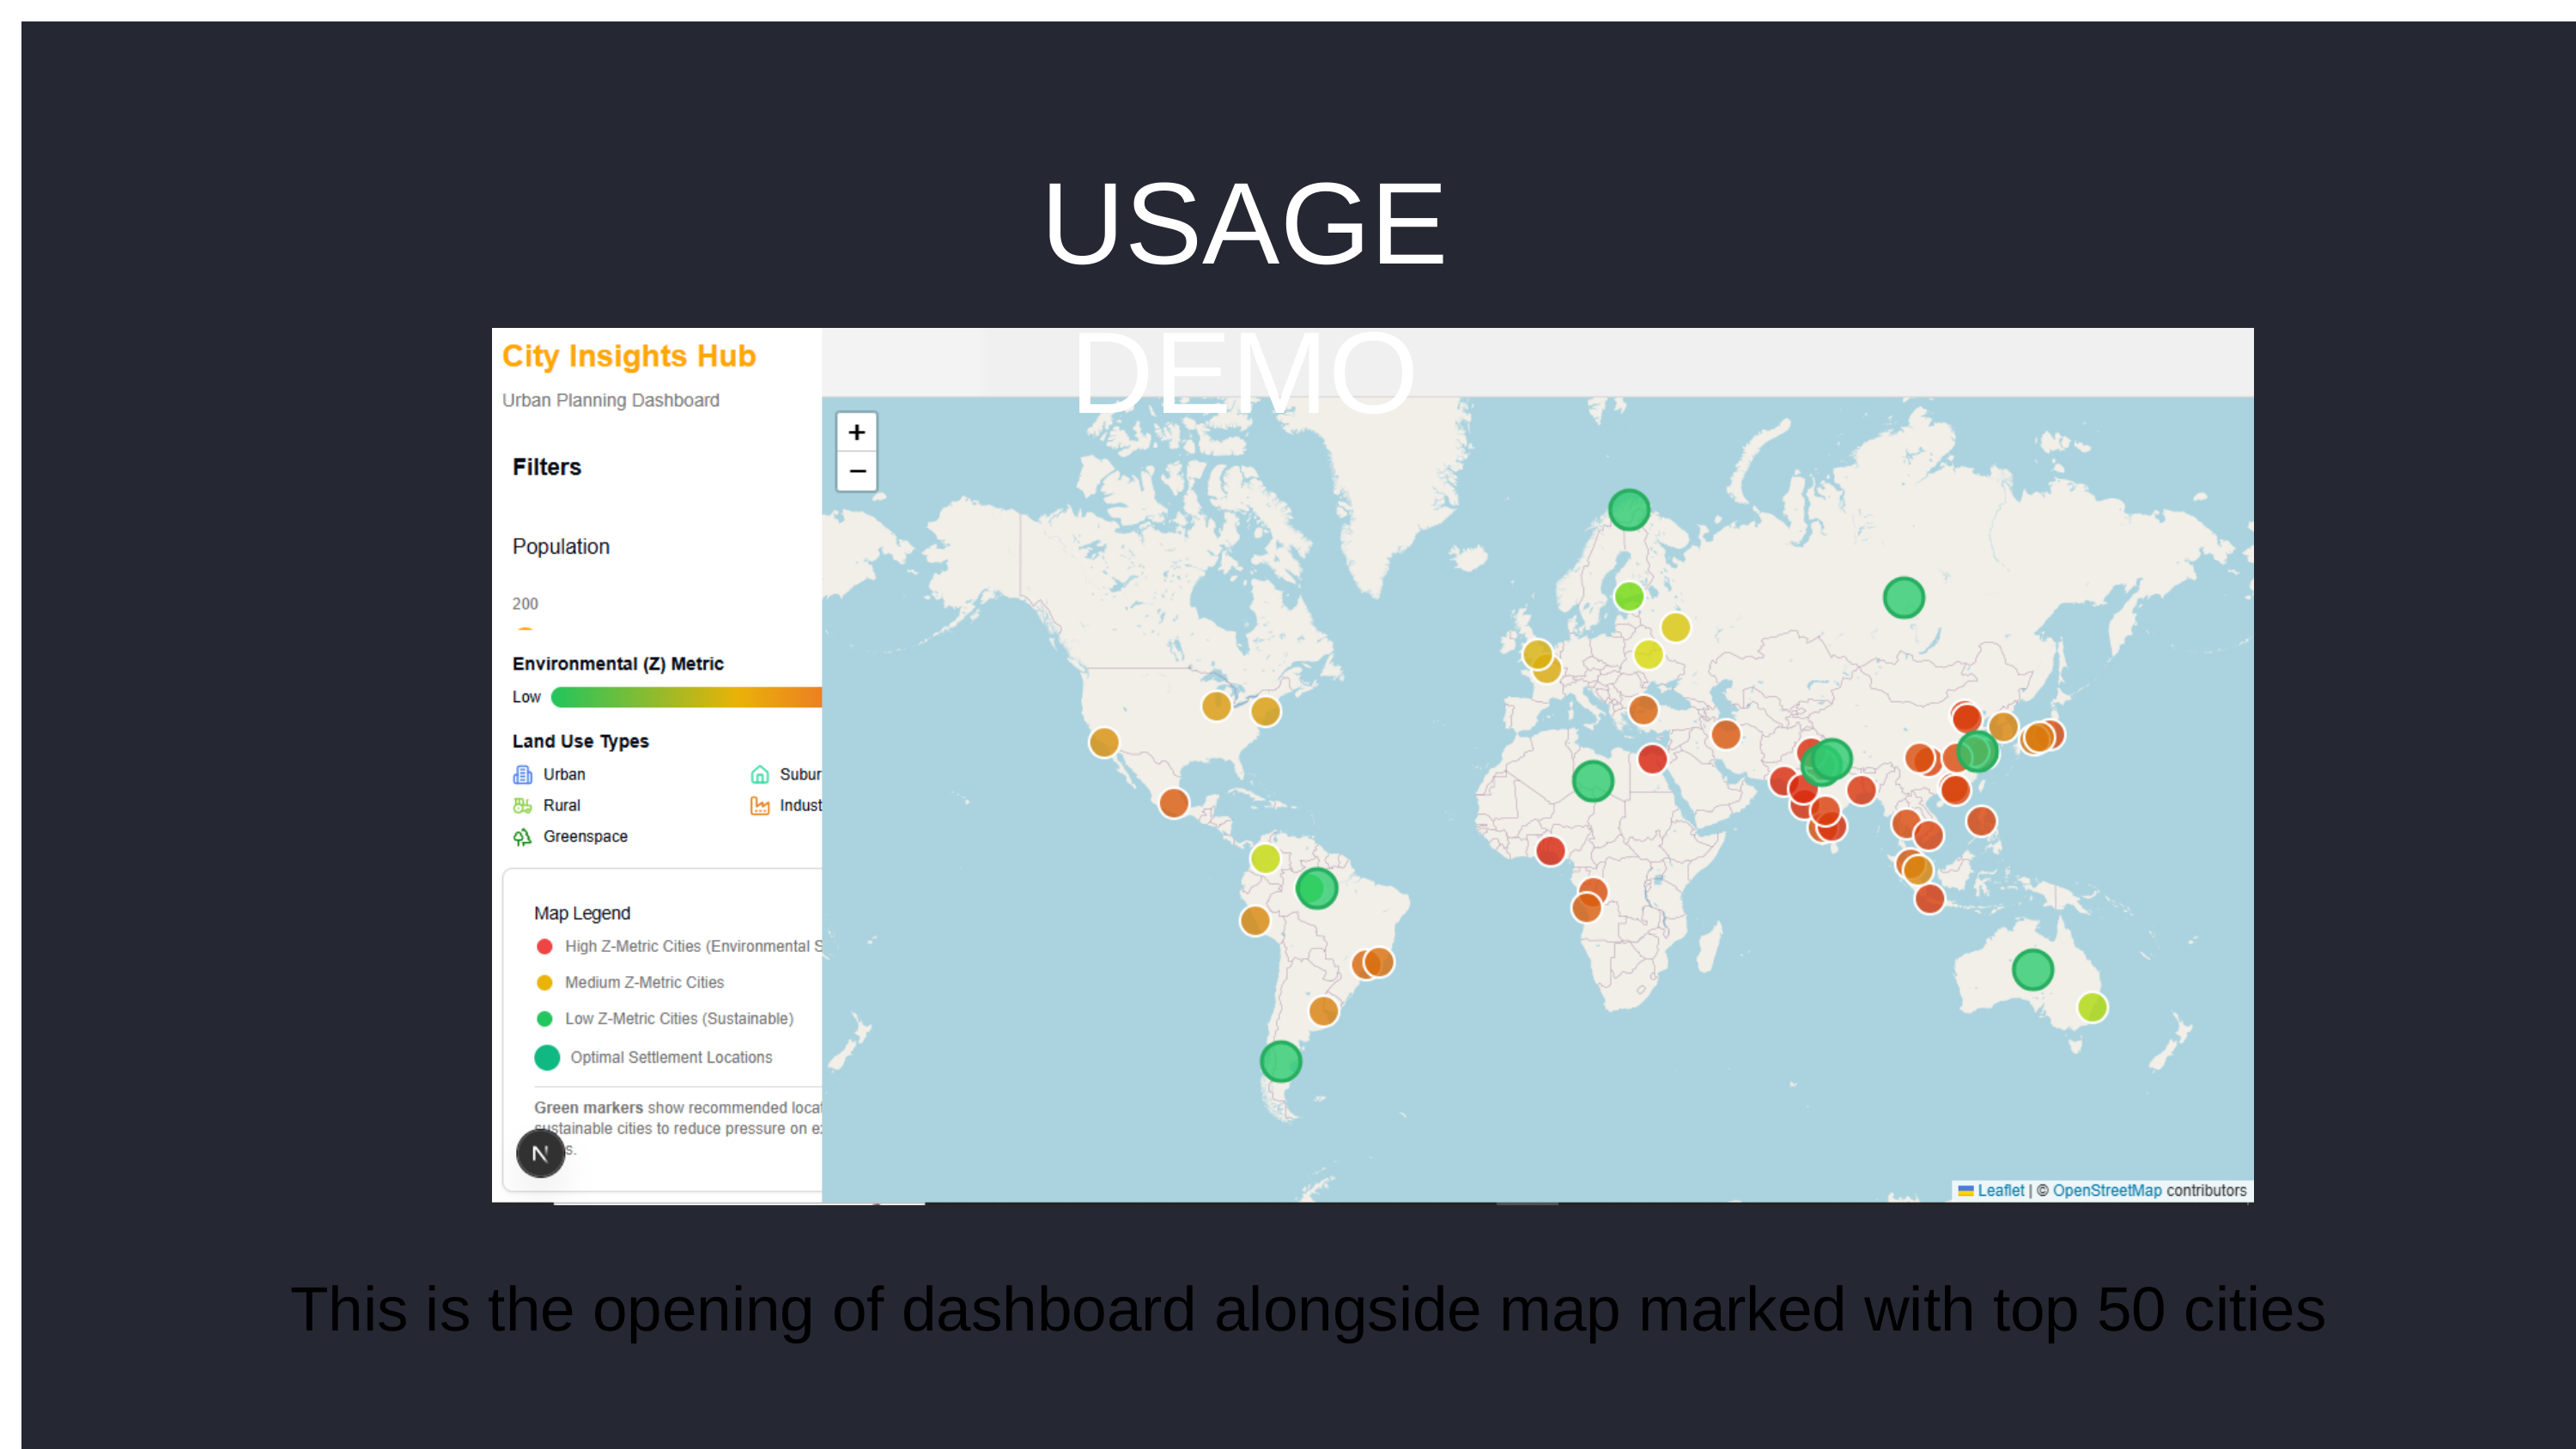

USAGE DEMO

This is the opening of dashboard alongside map marked with top 50 cities